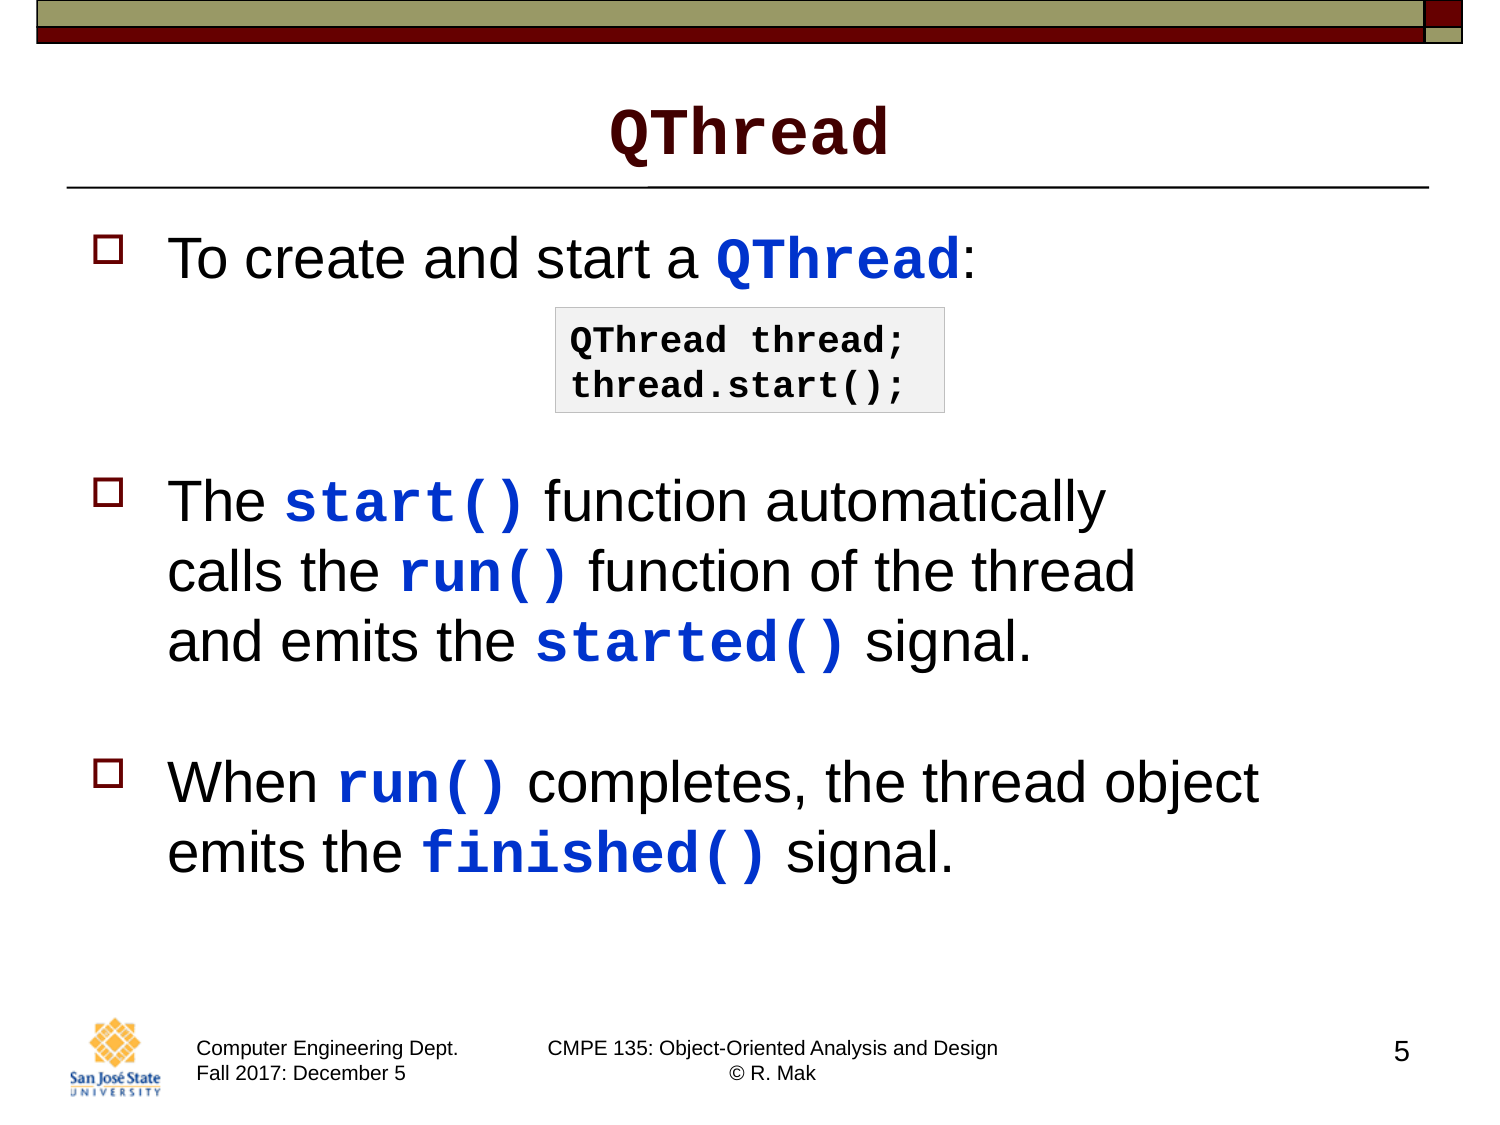

# QThread
To create and start a QThread:

The start() function automatically
calls the run() function of the thread
and emits the started() signal.

When run() completes, the thread object emits the finished() signal.
QThread thread;
thread.start();
5